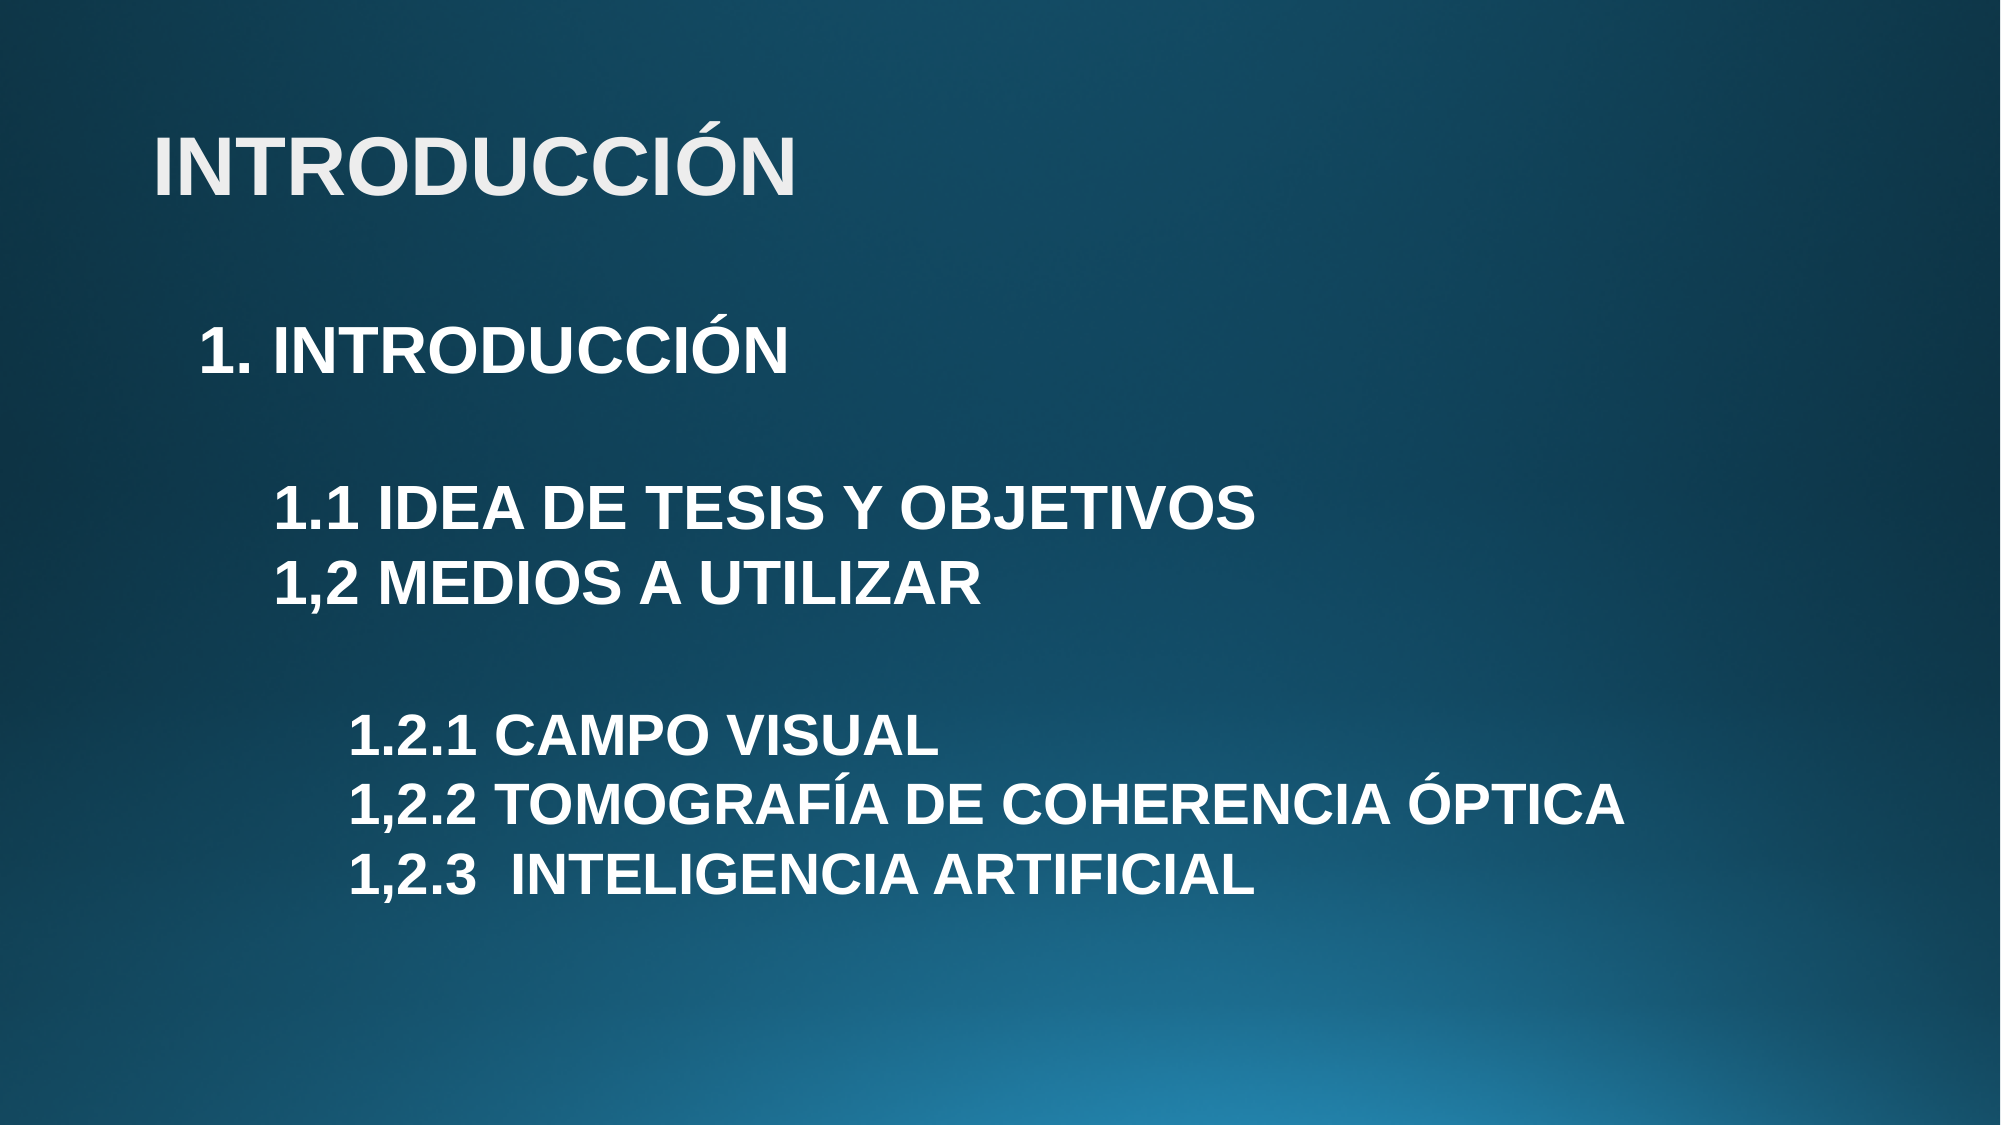

INTRODUCCIÓN
1. Introducción

1.1 Idea de tesis y objetivos
1,2 Medios a utilizar

1.2.1 Campo visual
1,2.2 Tomografía de coherencia óptica
1,2.3  Inteligencia artificial